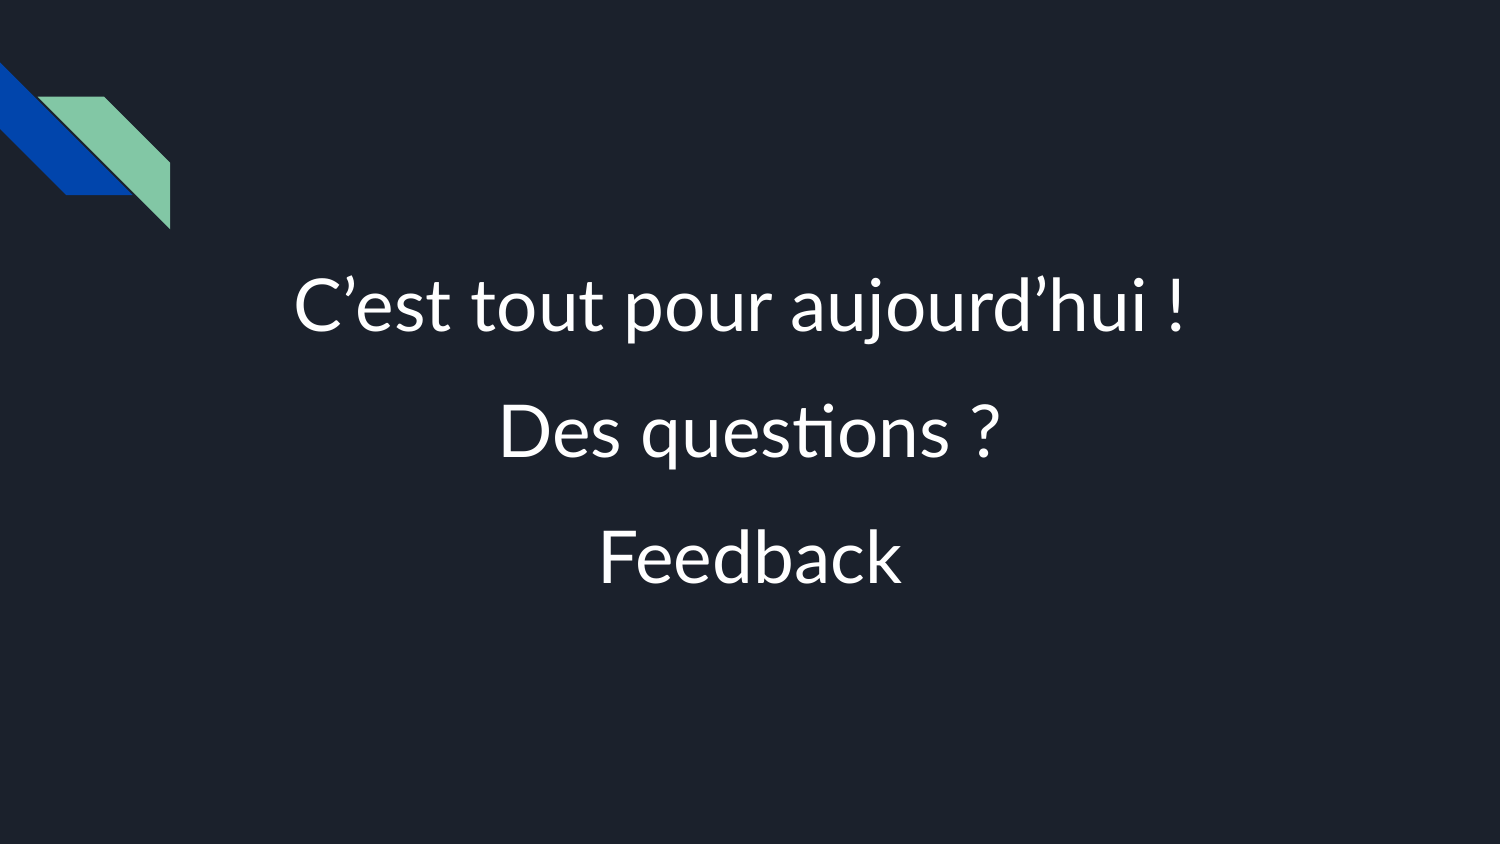

C’est tout pour aujourd’hui !
Des questions ?
Feedback